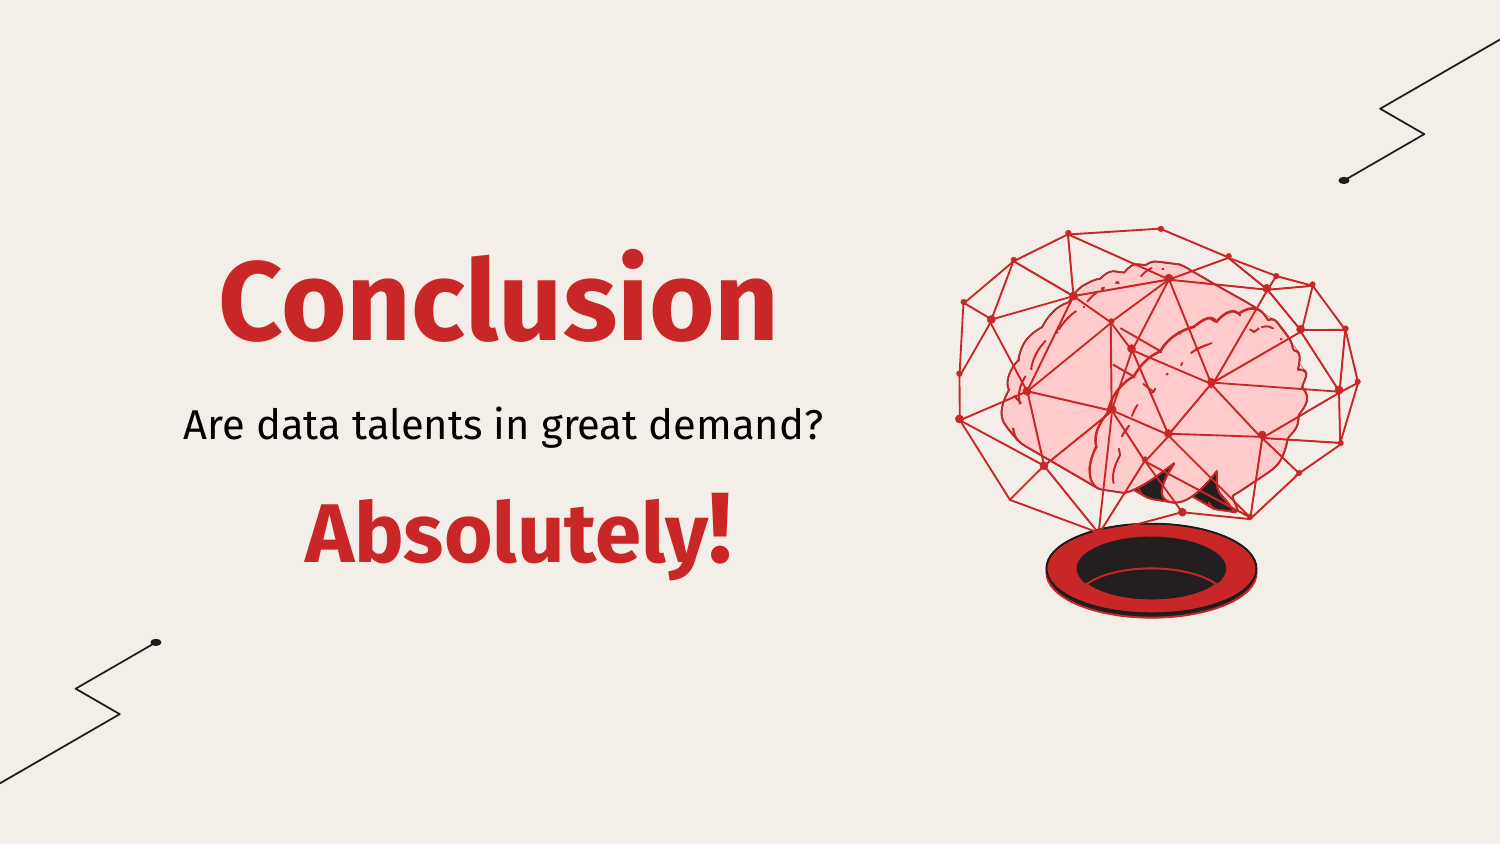

# Conclusion

Are data talents in great demand?
Absolutely!